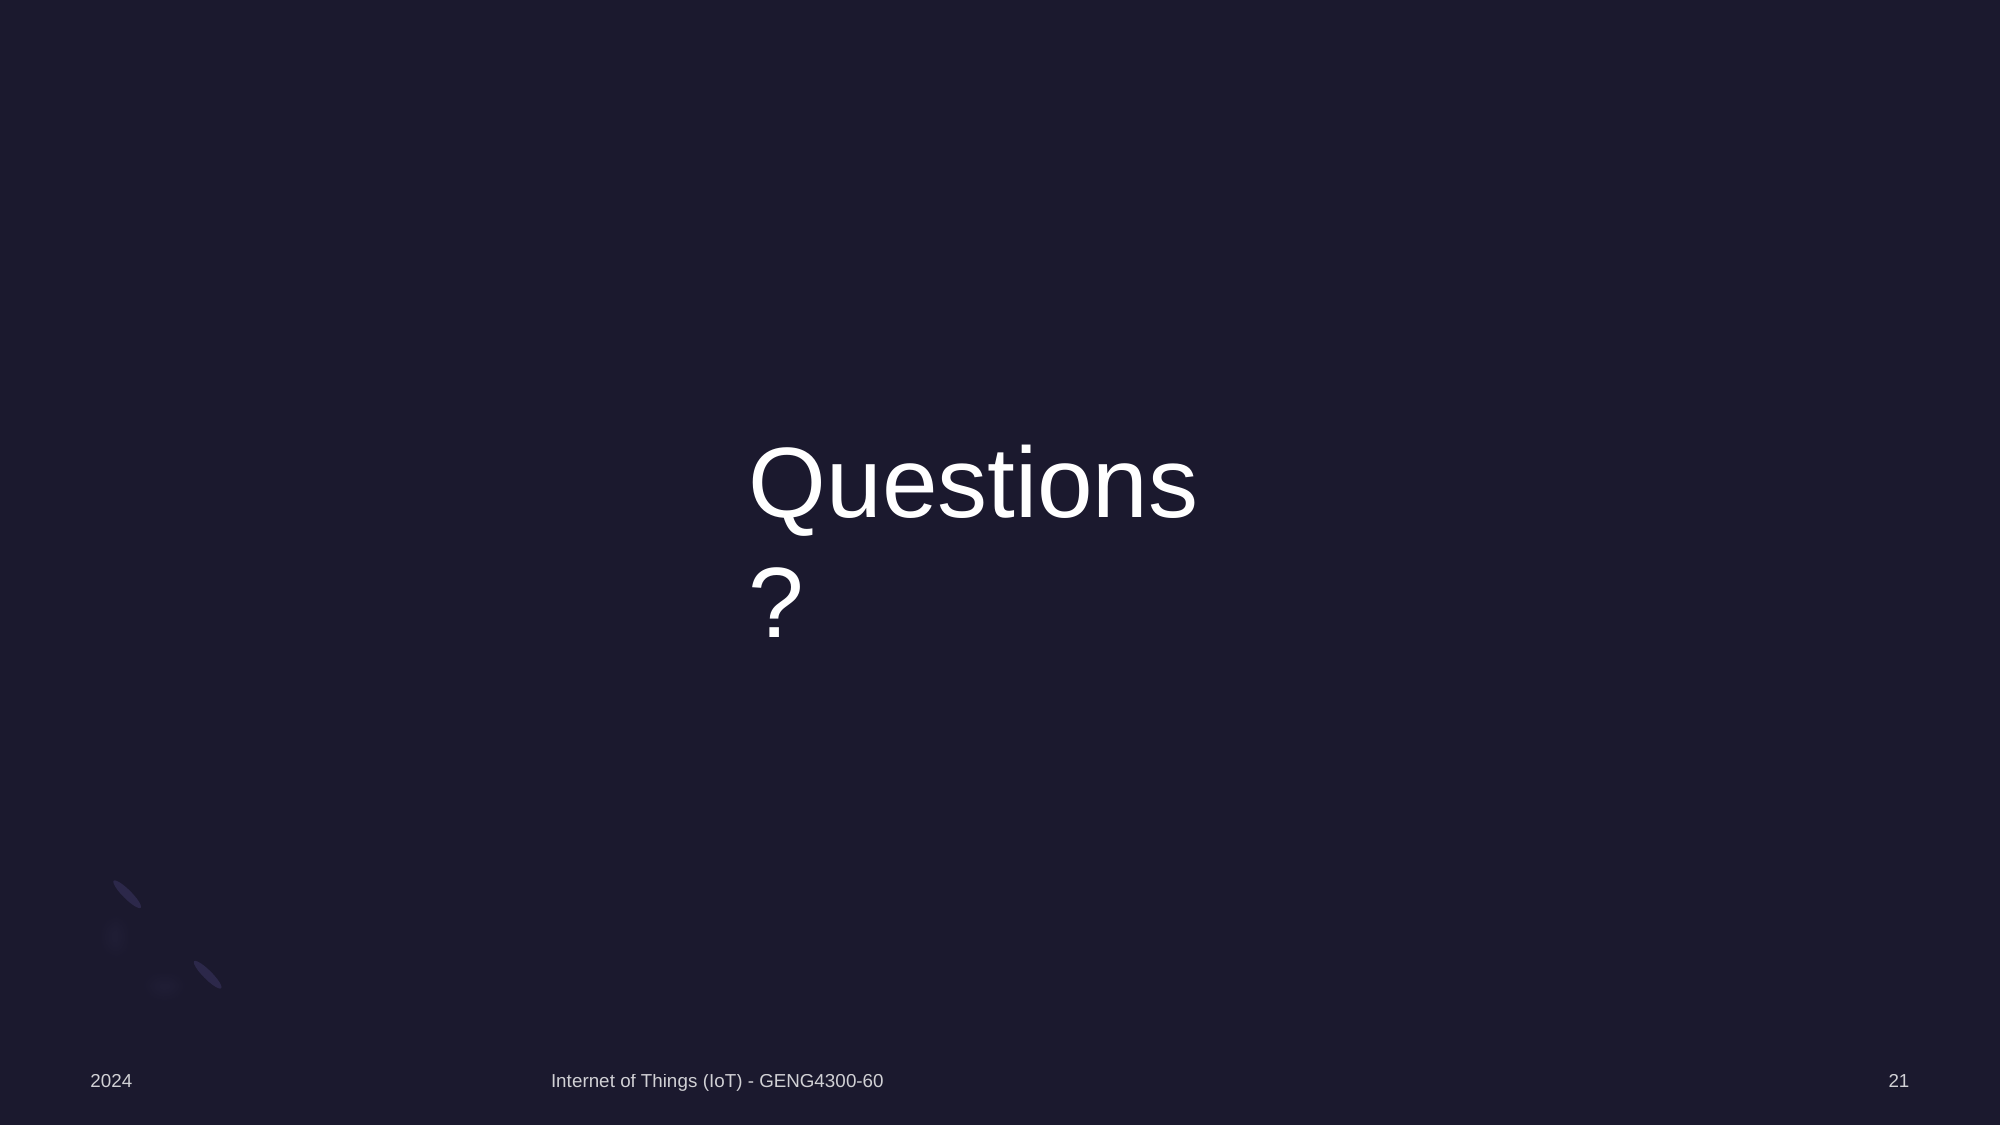

# Questions?
2024
Internet of Things (IoT) - GENG4300-60
21